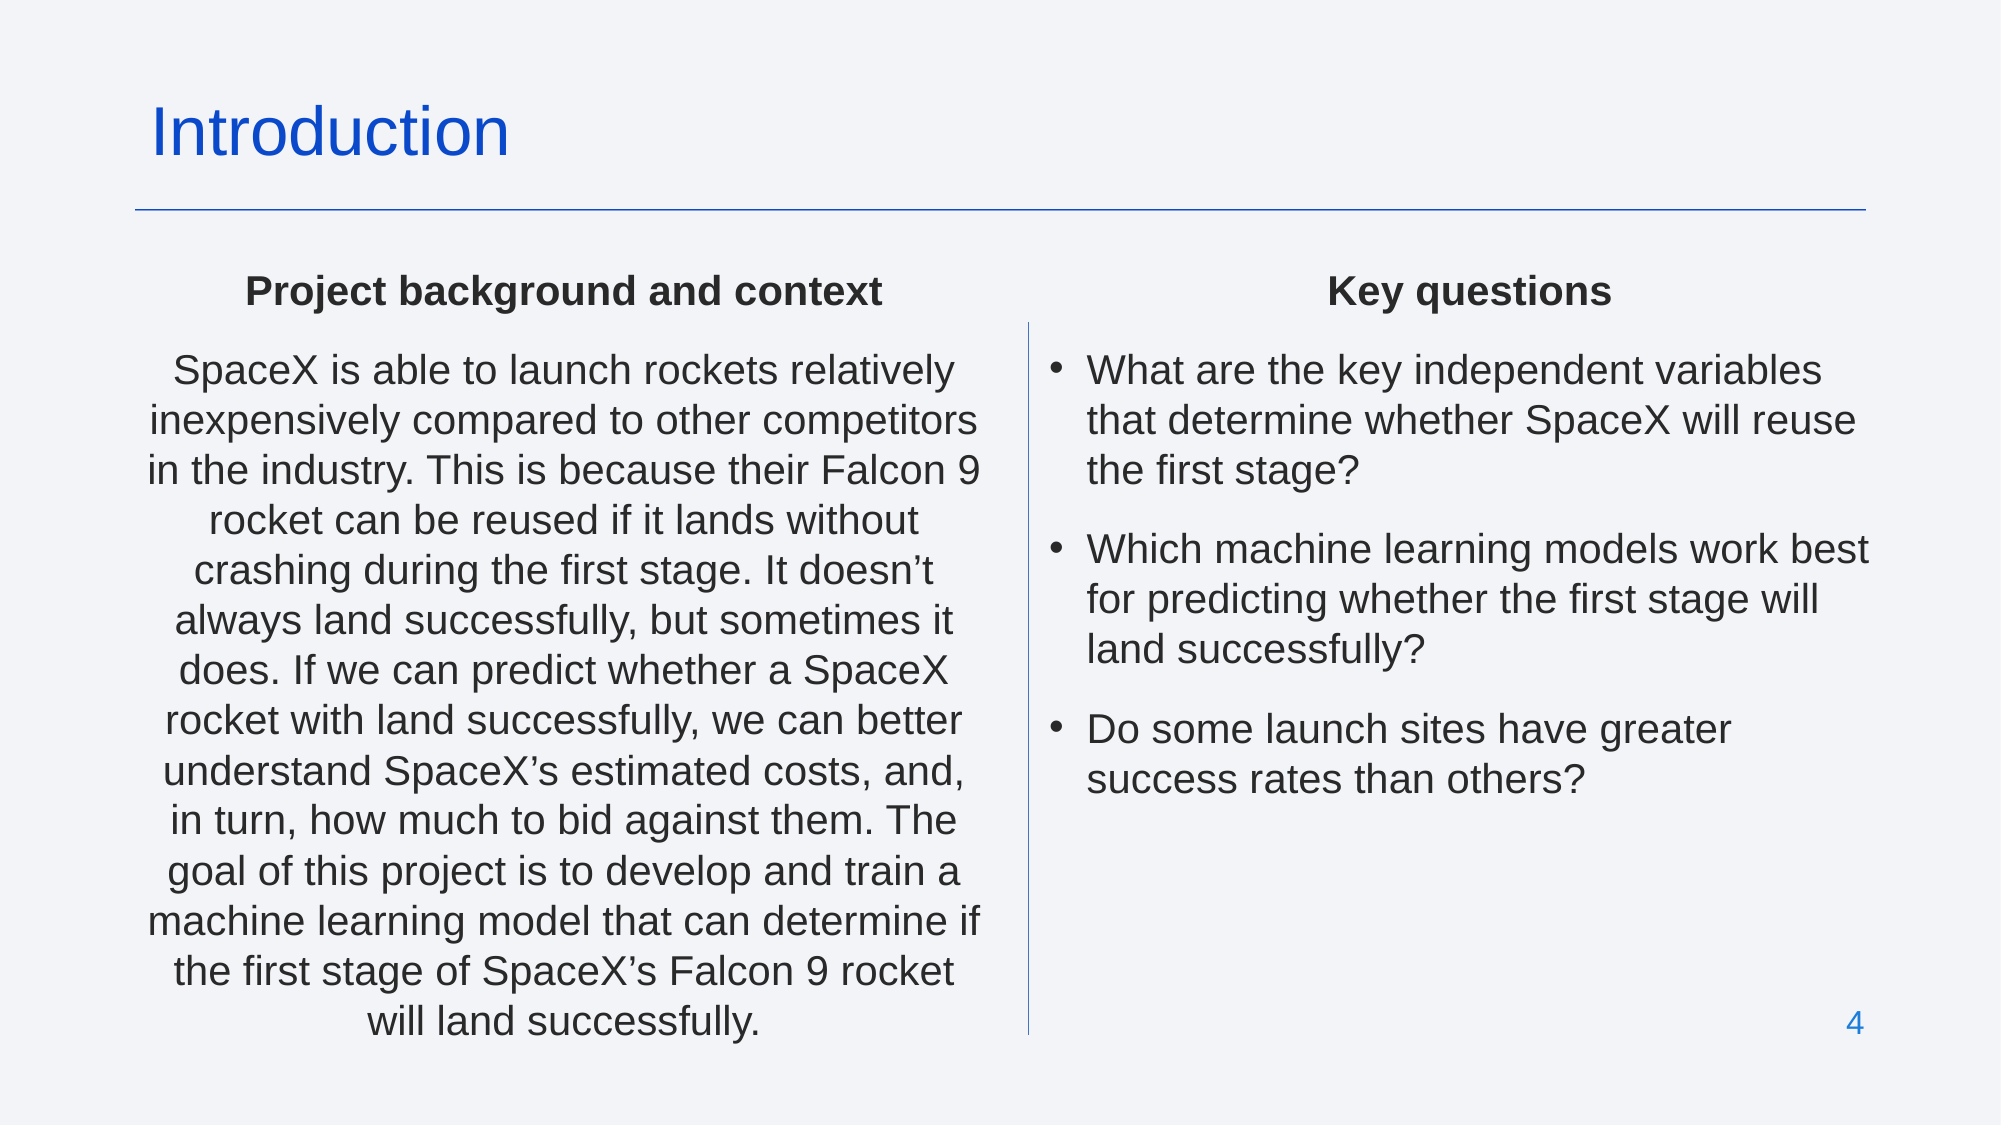

Introduction
Key questions
What are the key independent variables that determine whether SpaceX will reuse the first stage?
Which machine learning models work best for predicting whether the first stage will land successfully?
Do some launch sites have greater success rates than others?
Project background and context
SpaceX is able to launch rockets relatively inexpensively compared to other competitors in the industry. This is because their Falcon 9 rocket can be reused if it lands without crashing during the first stage. It doesn’t always land successfully, but sometimes it does. If we can predict whether a SpaceX rocket with land successfully, we can better understand SpaceX’s estimated costs, and, in turn, how much to bid against them. The goal of this project is to develop and train a machine learning model that can determine if the first stage of SpaceX’s Falcon 9 rocket will land successfully.
4